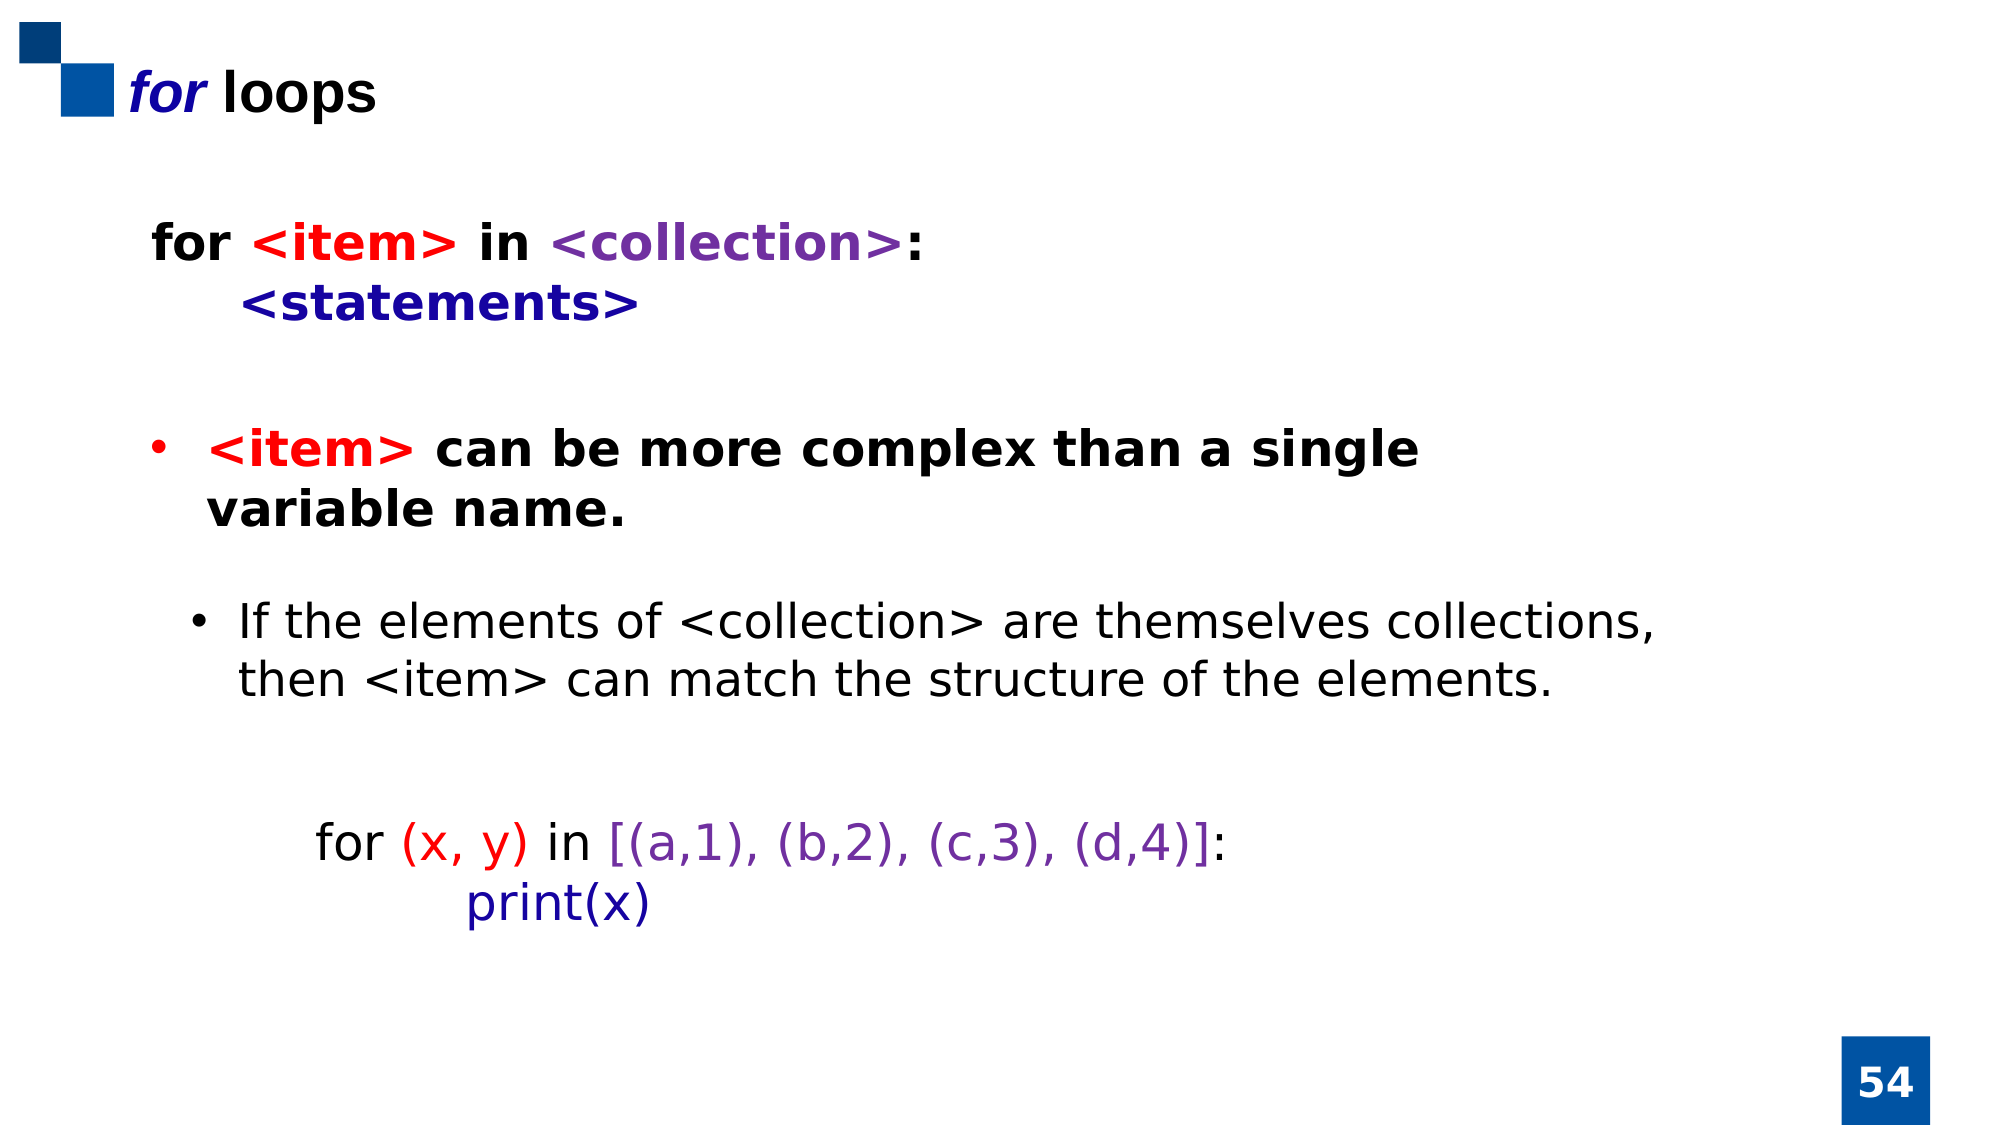

for loops
for <item> in <collection>:
     <statements>
<item> can be more complex than a single
variable name.
If the elements of <collection> are themselves collections,
then <item> can match the structure of the elements.
for (x, y) in [(a,1), (b,2), (c,3), (d,4)]:
	print(x)
54